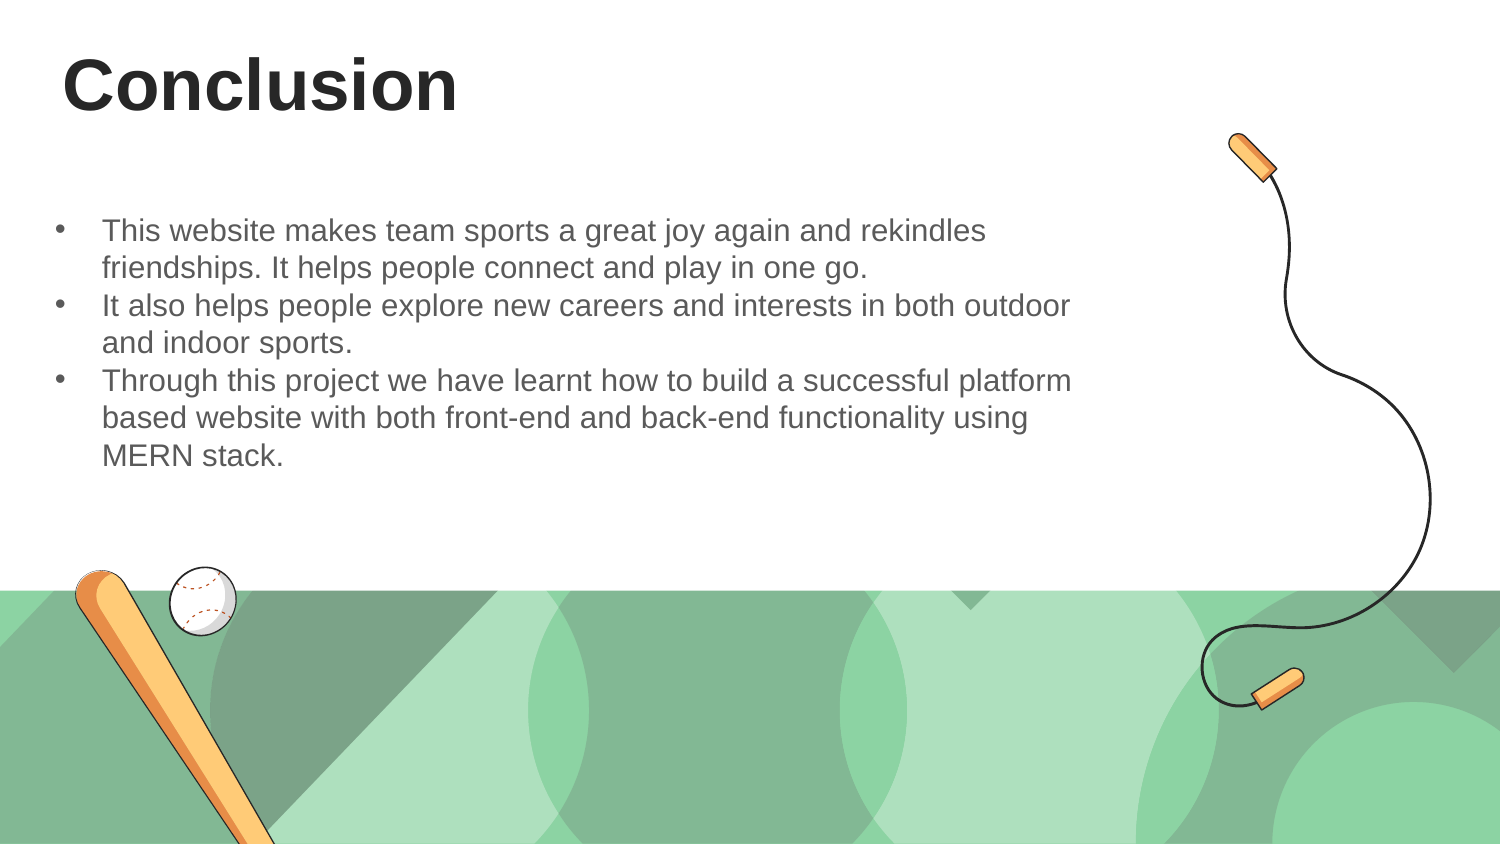

# Conclusion

This website makes team sports a great joy again and rekindles friendships. It helps people connect and play in one go.
It also helps people explore new careers and interests in both outdoor and indoor sports.
Through this project we have learnt how to build a successful platform based website with both front-end and back-end functionality using MERN stack.